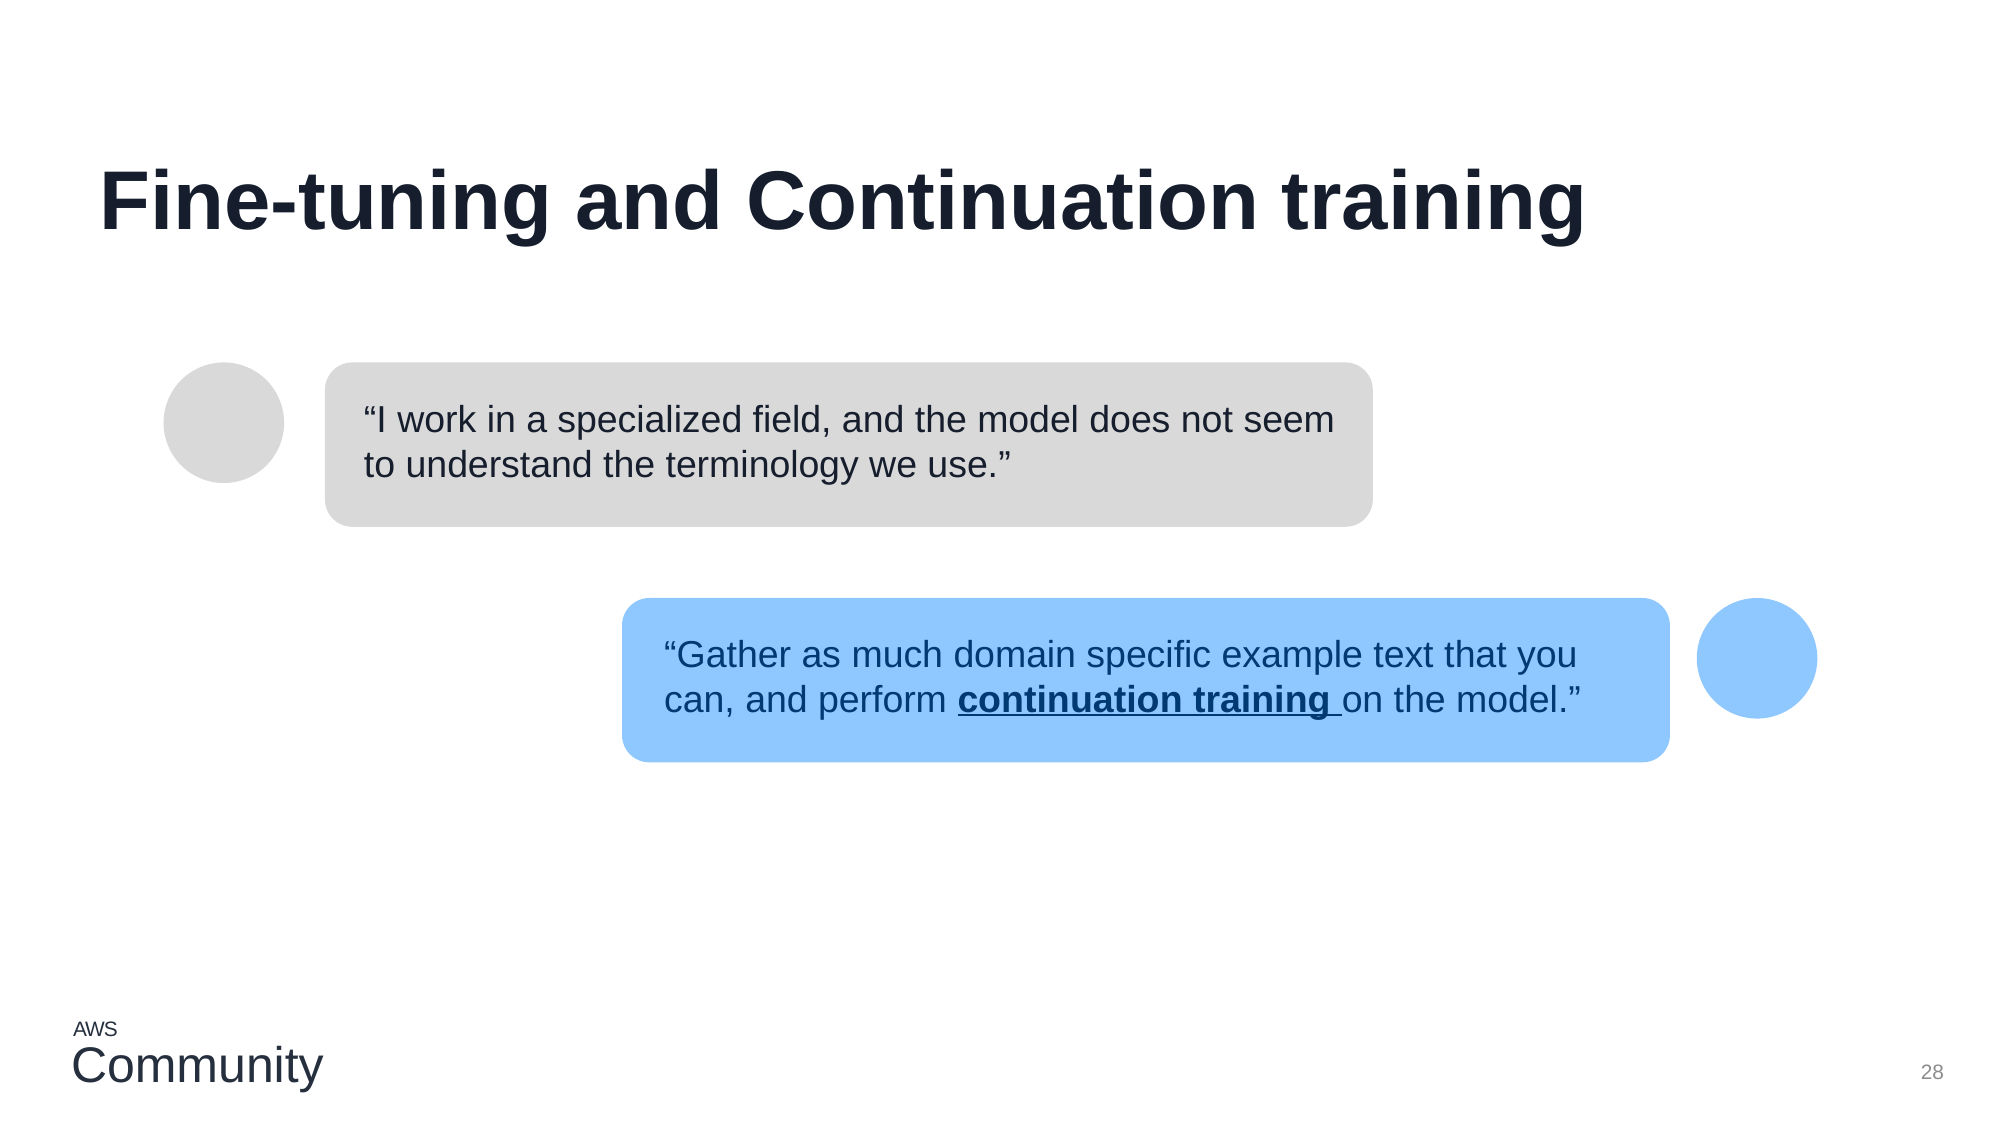

# Fine-tuning and Continuation training

“I work in a specialized field, and the model does not seem to understand the terminology we use.”

“Gather as much domain specific example text that you can, and perform continuation training on the model.”
28